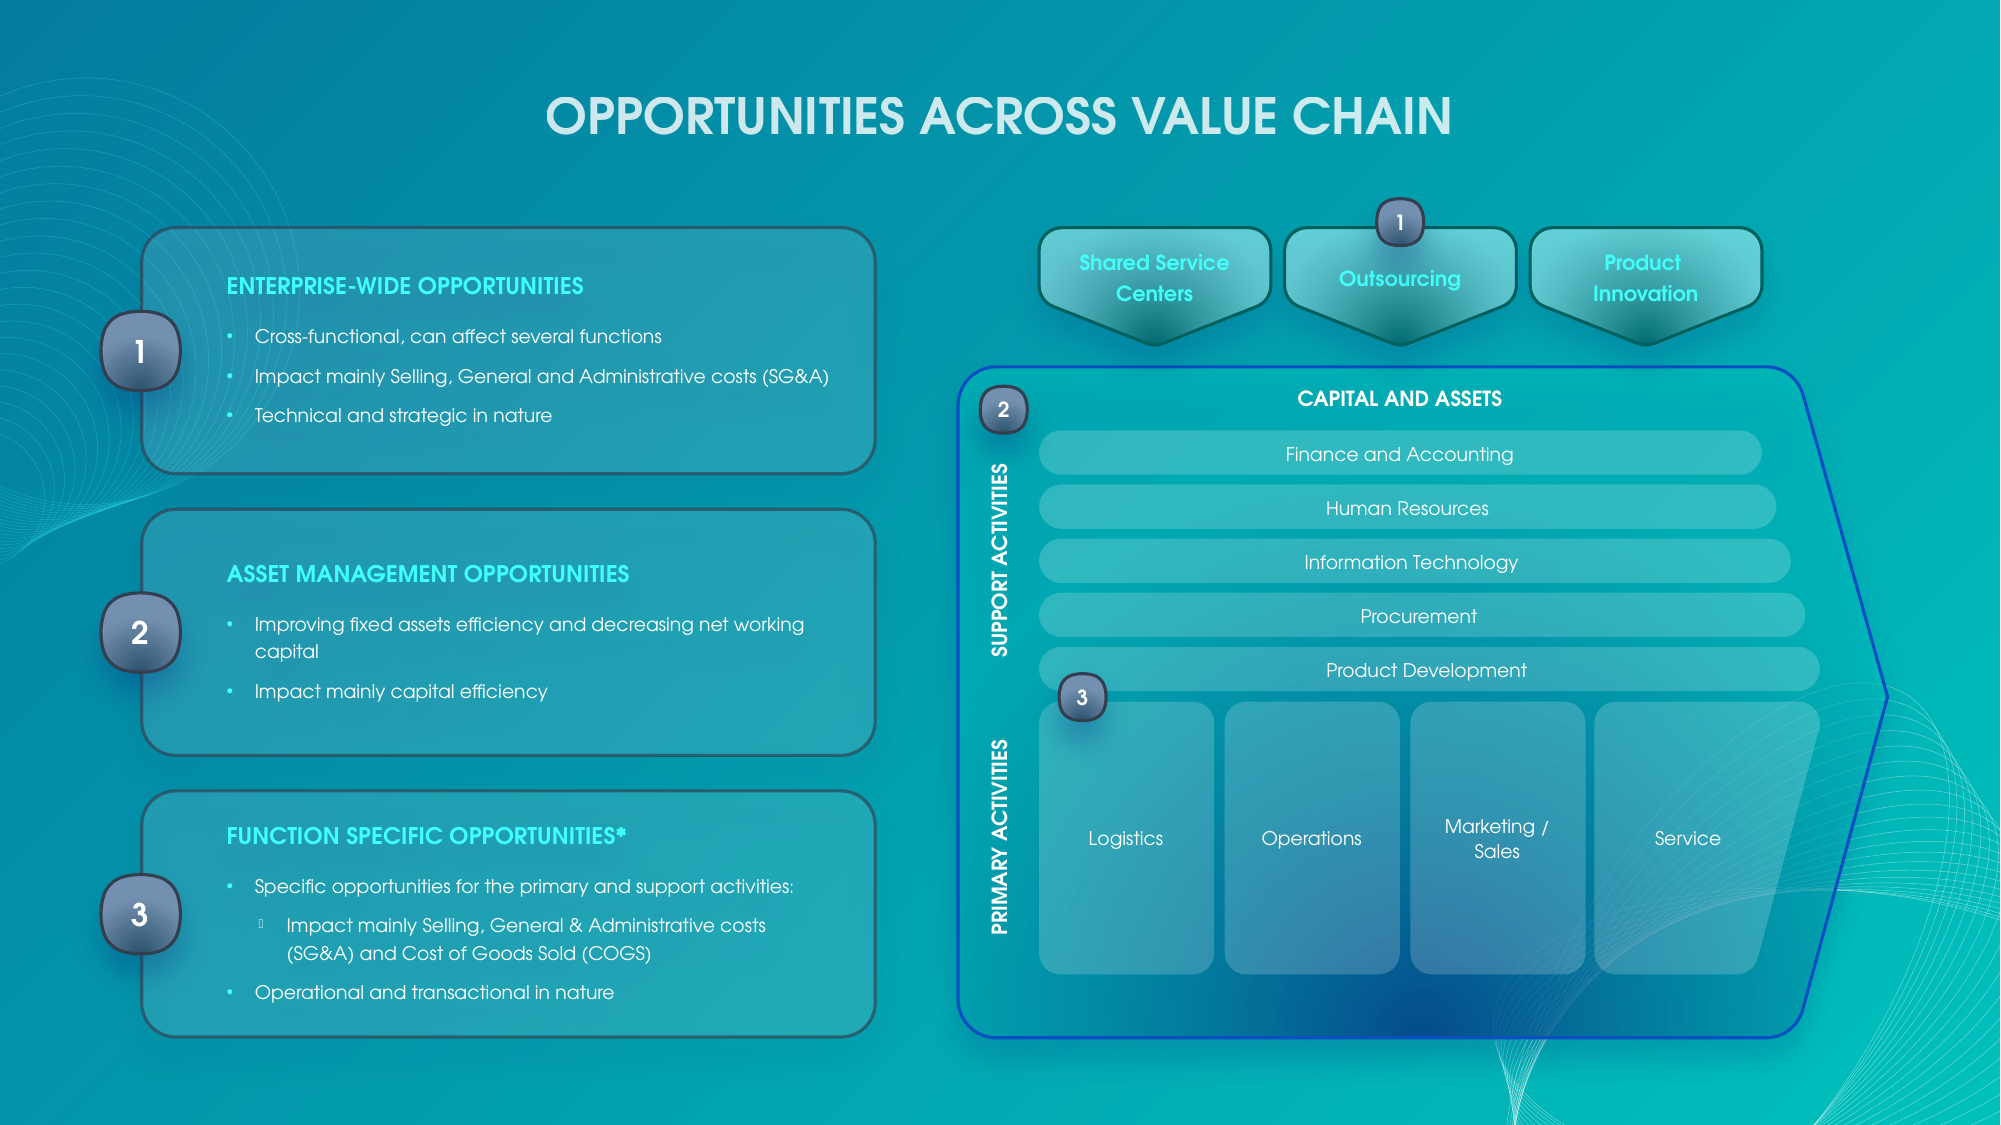

OPPORTUNITIES ACROSS VALUE CHAIN

1
Shared Service Centers
Outsourcing
Product
Innovation
ENTERPRISE-WIDE OPPORTUNITIES
Cross-functional, can affect several functions
Impact mainly Selling, General and Administrative costs (SG&A)
Technical and strategic in nature
1

CAPITAL AND ASSETS
2
Finance and Accounting
Human Resources
Information Technology
Procurement
Product Development
ASSET MANAGEMENT OPPORTUNITIES
Improving fixed assets efficiency and decreasing net working capital
Impact mainly capital efficiency
SUPPORT ACTIVITIES
2

3
Logistics
Operations
Marketing /
Sales
Service
FUNCTION SPECIFIC OPPORTUNITIES*
Specific opportunities for the primary and support activities:
Impact mainly Selling, General & Administrative costs (SG&A) and Cost of Goods Sold (COGS)
Operational and transactional in nature
PRIMARY ACTIVITIES
3